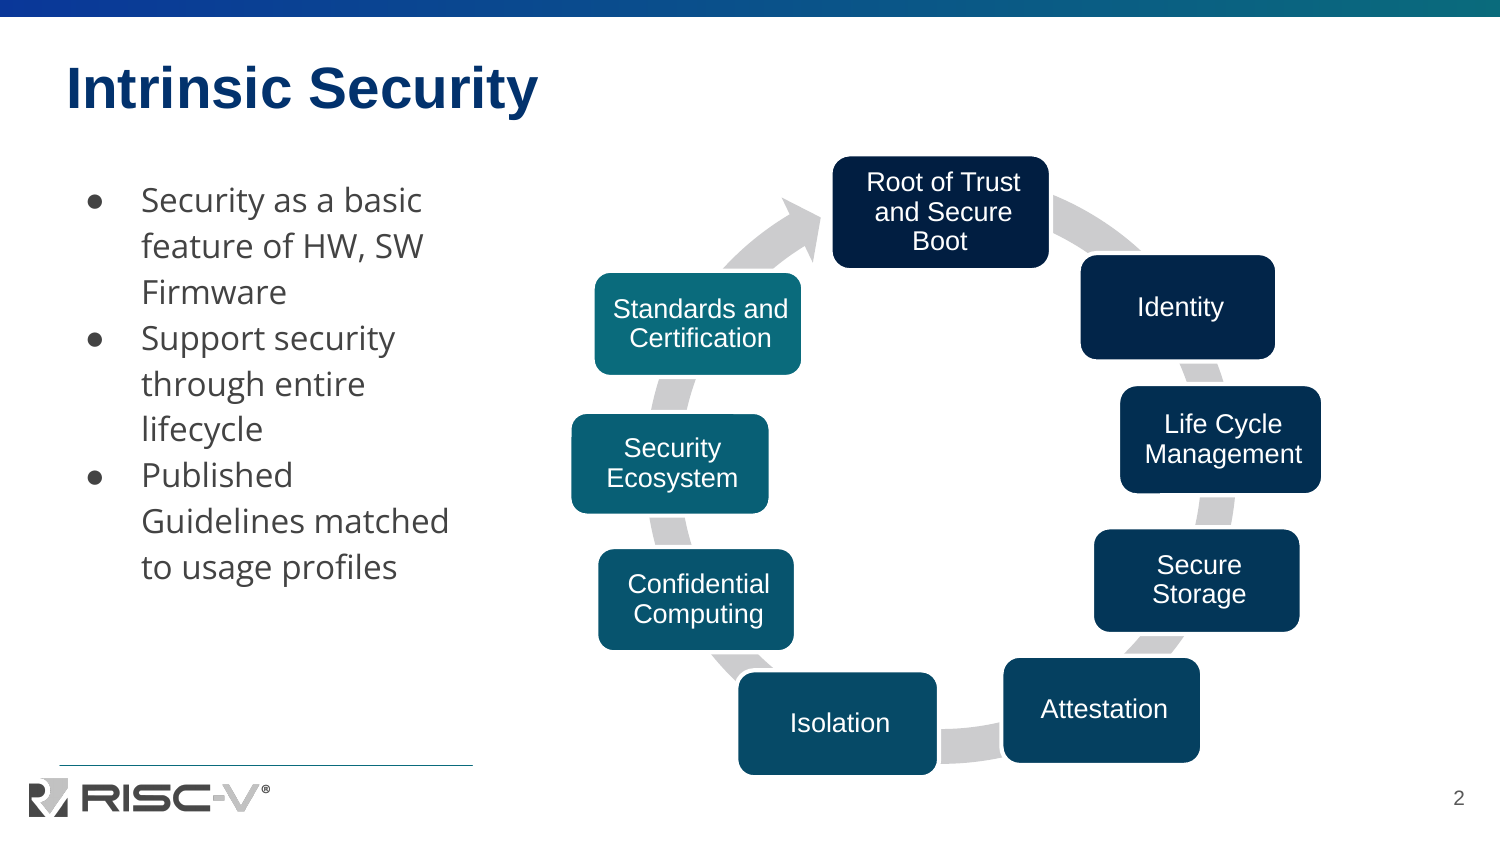

# Intrinsic Security
Security as a basic feature of HW, SW Firmware
Support security through entire lifecycle
Published Guidelines matched to usage profiles

Root of Trust and Secure Boot
Identity
Life Cycle Management
Secure Storage
Attestation
Isolation
Confidential Computing
Security Ecosystem
Standards and Certification
2